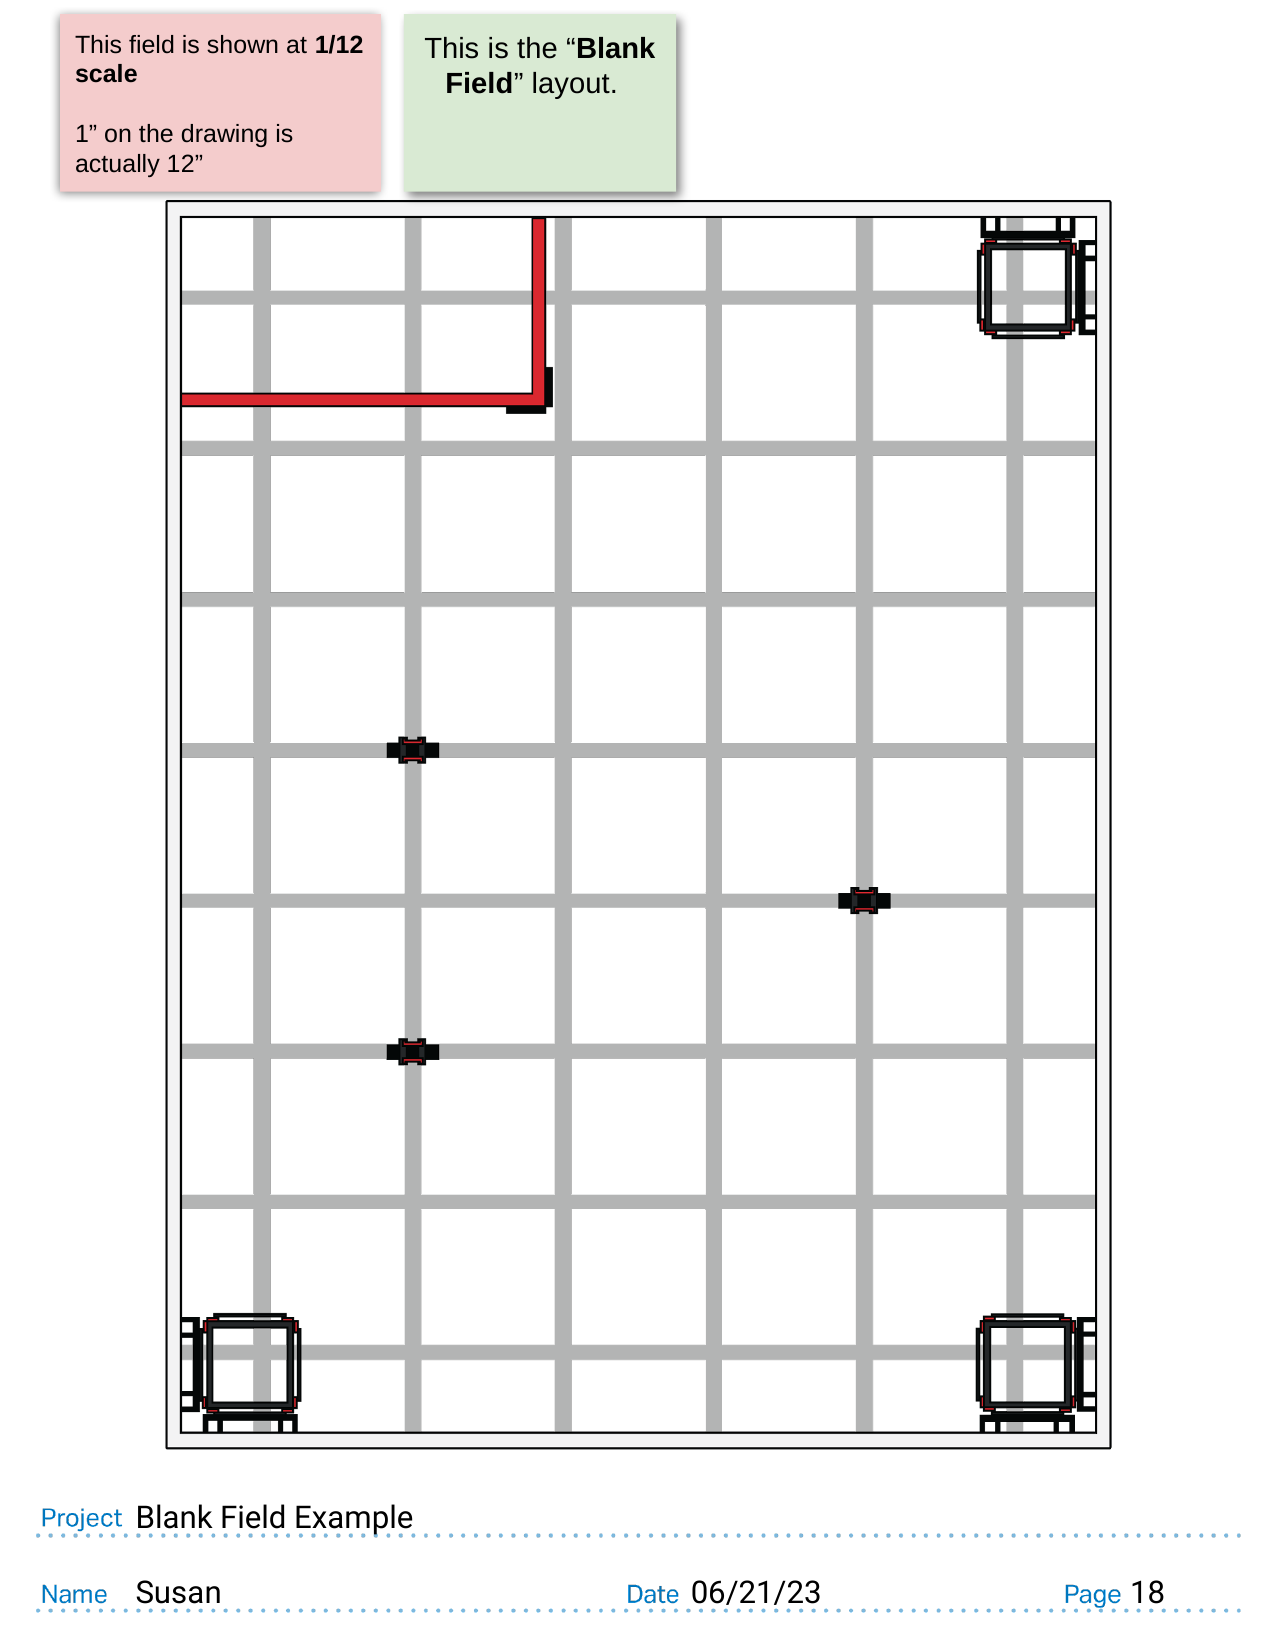

This field is shown at 1/12 scale

1” on the drawing is actually 12”
This is the “Blank Field” layout.

# Blank Field Example
Susan
06/21/23
18